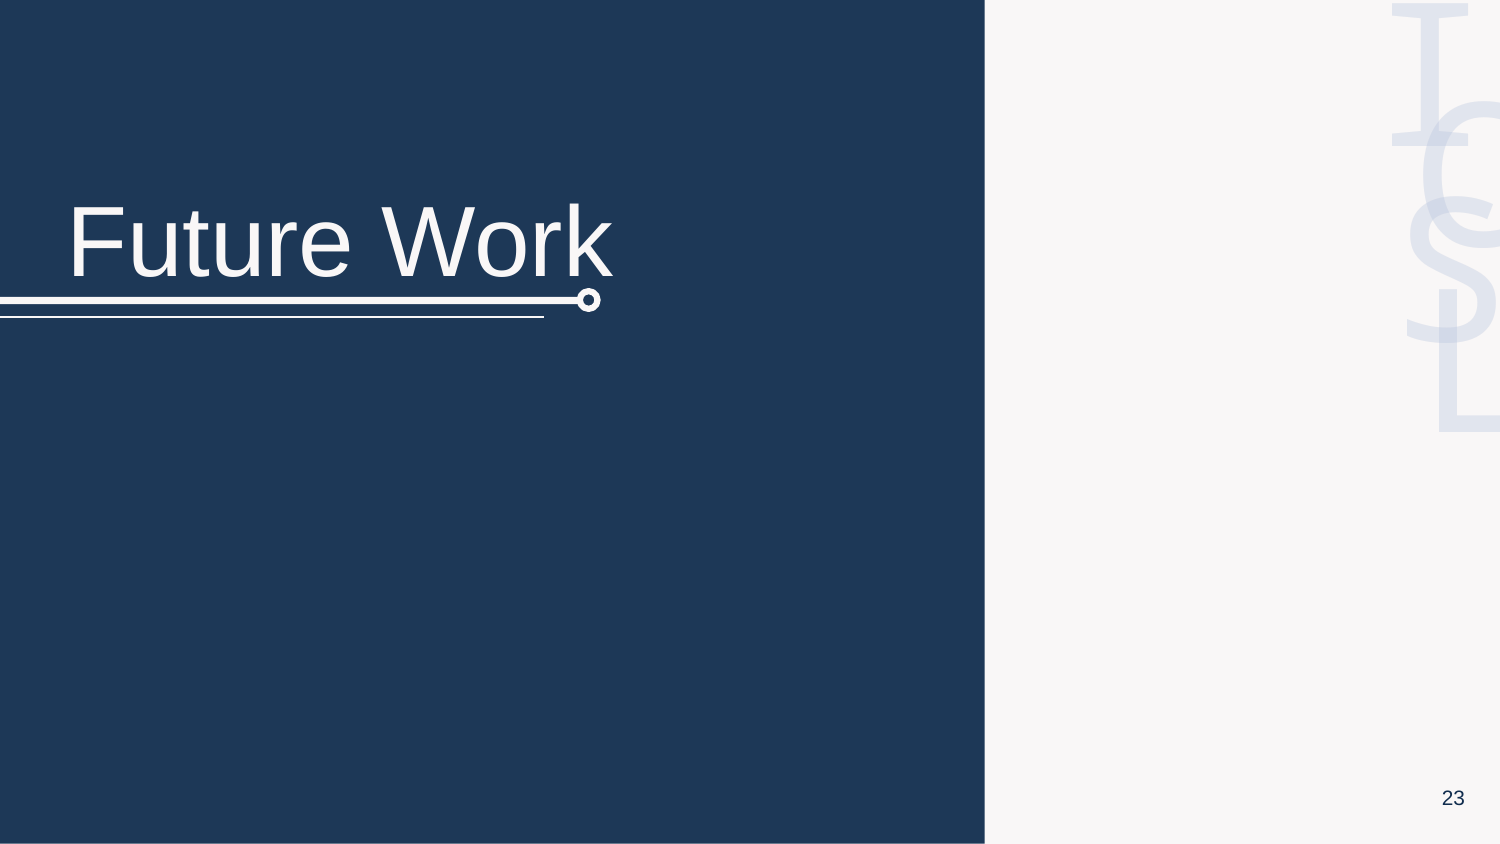

I
# Future Work
C
S
L

23